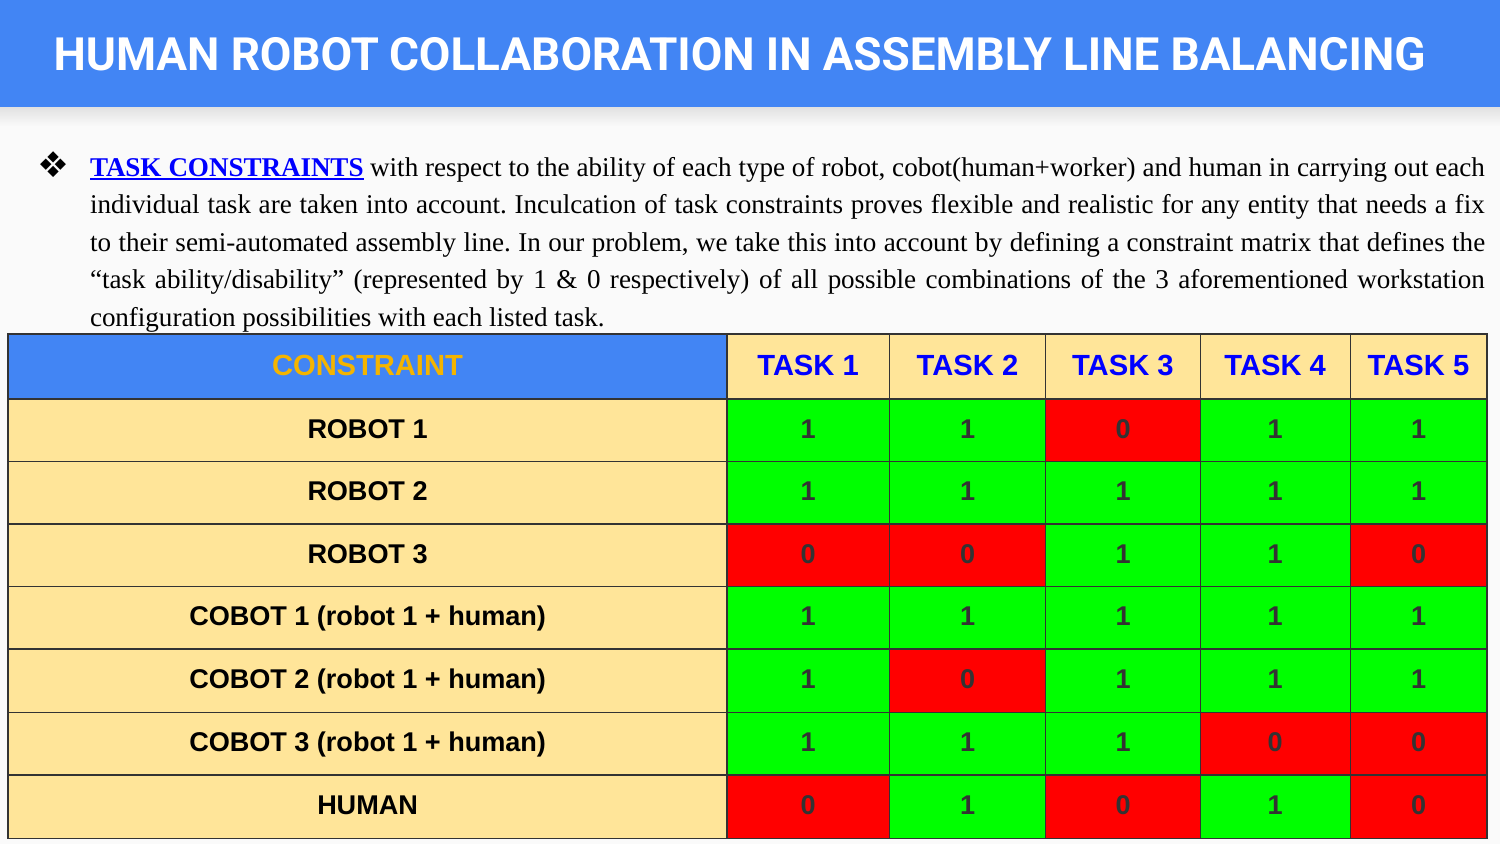

# HUMAN ROBOT COLLABORATION IN ASSEMBLY LINE BALANCING

TASK CONSTRAINTS with respect to the ability of each type of robot, cobot(human+worker) and human in carrying out each individual task are taken into account. Inculcation of task constraints proves flexible and realistic for any entity that needs a fix to their semi-automated assembly line. In our problem, we take this into account by defining a constraint matrix that defines the “task ability/disability” (represented by 1 & 0 respectively) of all possible combinations of the 3 aforementioned workstation configuration possibilities with each listed task.
| CONSTRAINT | TASK 1 | TASK 2 | TASK 3 | TASK 4 | TASK 5 |
| --- | --- | --- | --- | --- | --- |
| ROBOT 1 | 1 | 1 | 0 | 1 | 1 |
| ROBOT 2 | 1 | 1 | 1 | 1 | 1 |
| ROBOT 3 | 0 | 0 | 1 | 1 | 0 |
| COBOT 1 (robot 1 + human) | 1 | 1 | 1 | 1 | 1 |
| COBOT 2 (robot 1 + human) | 1 | 0 | 1 | 1 | 1 |
| COBOT 3 (robot 1 + human) | 1 | 1 | 1 | 0 | 0 |
| HUMAN | 0 | 1 | 0 | 1 | 0 |